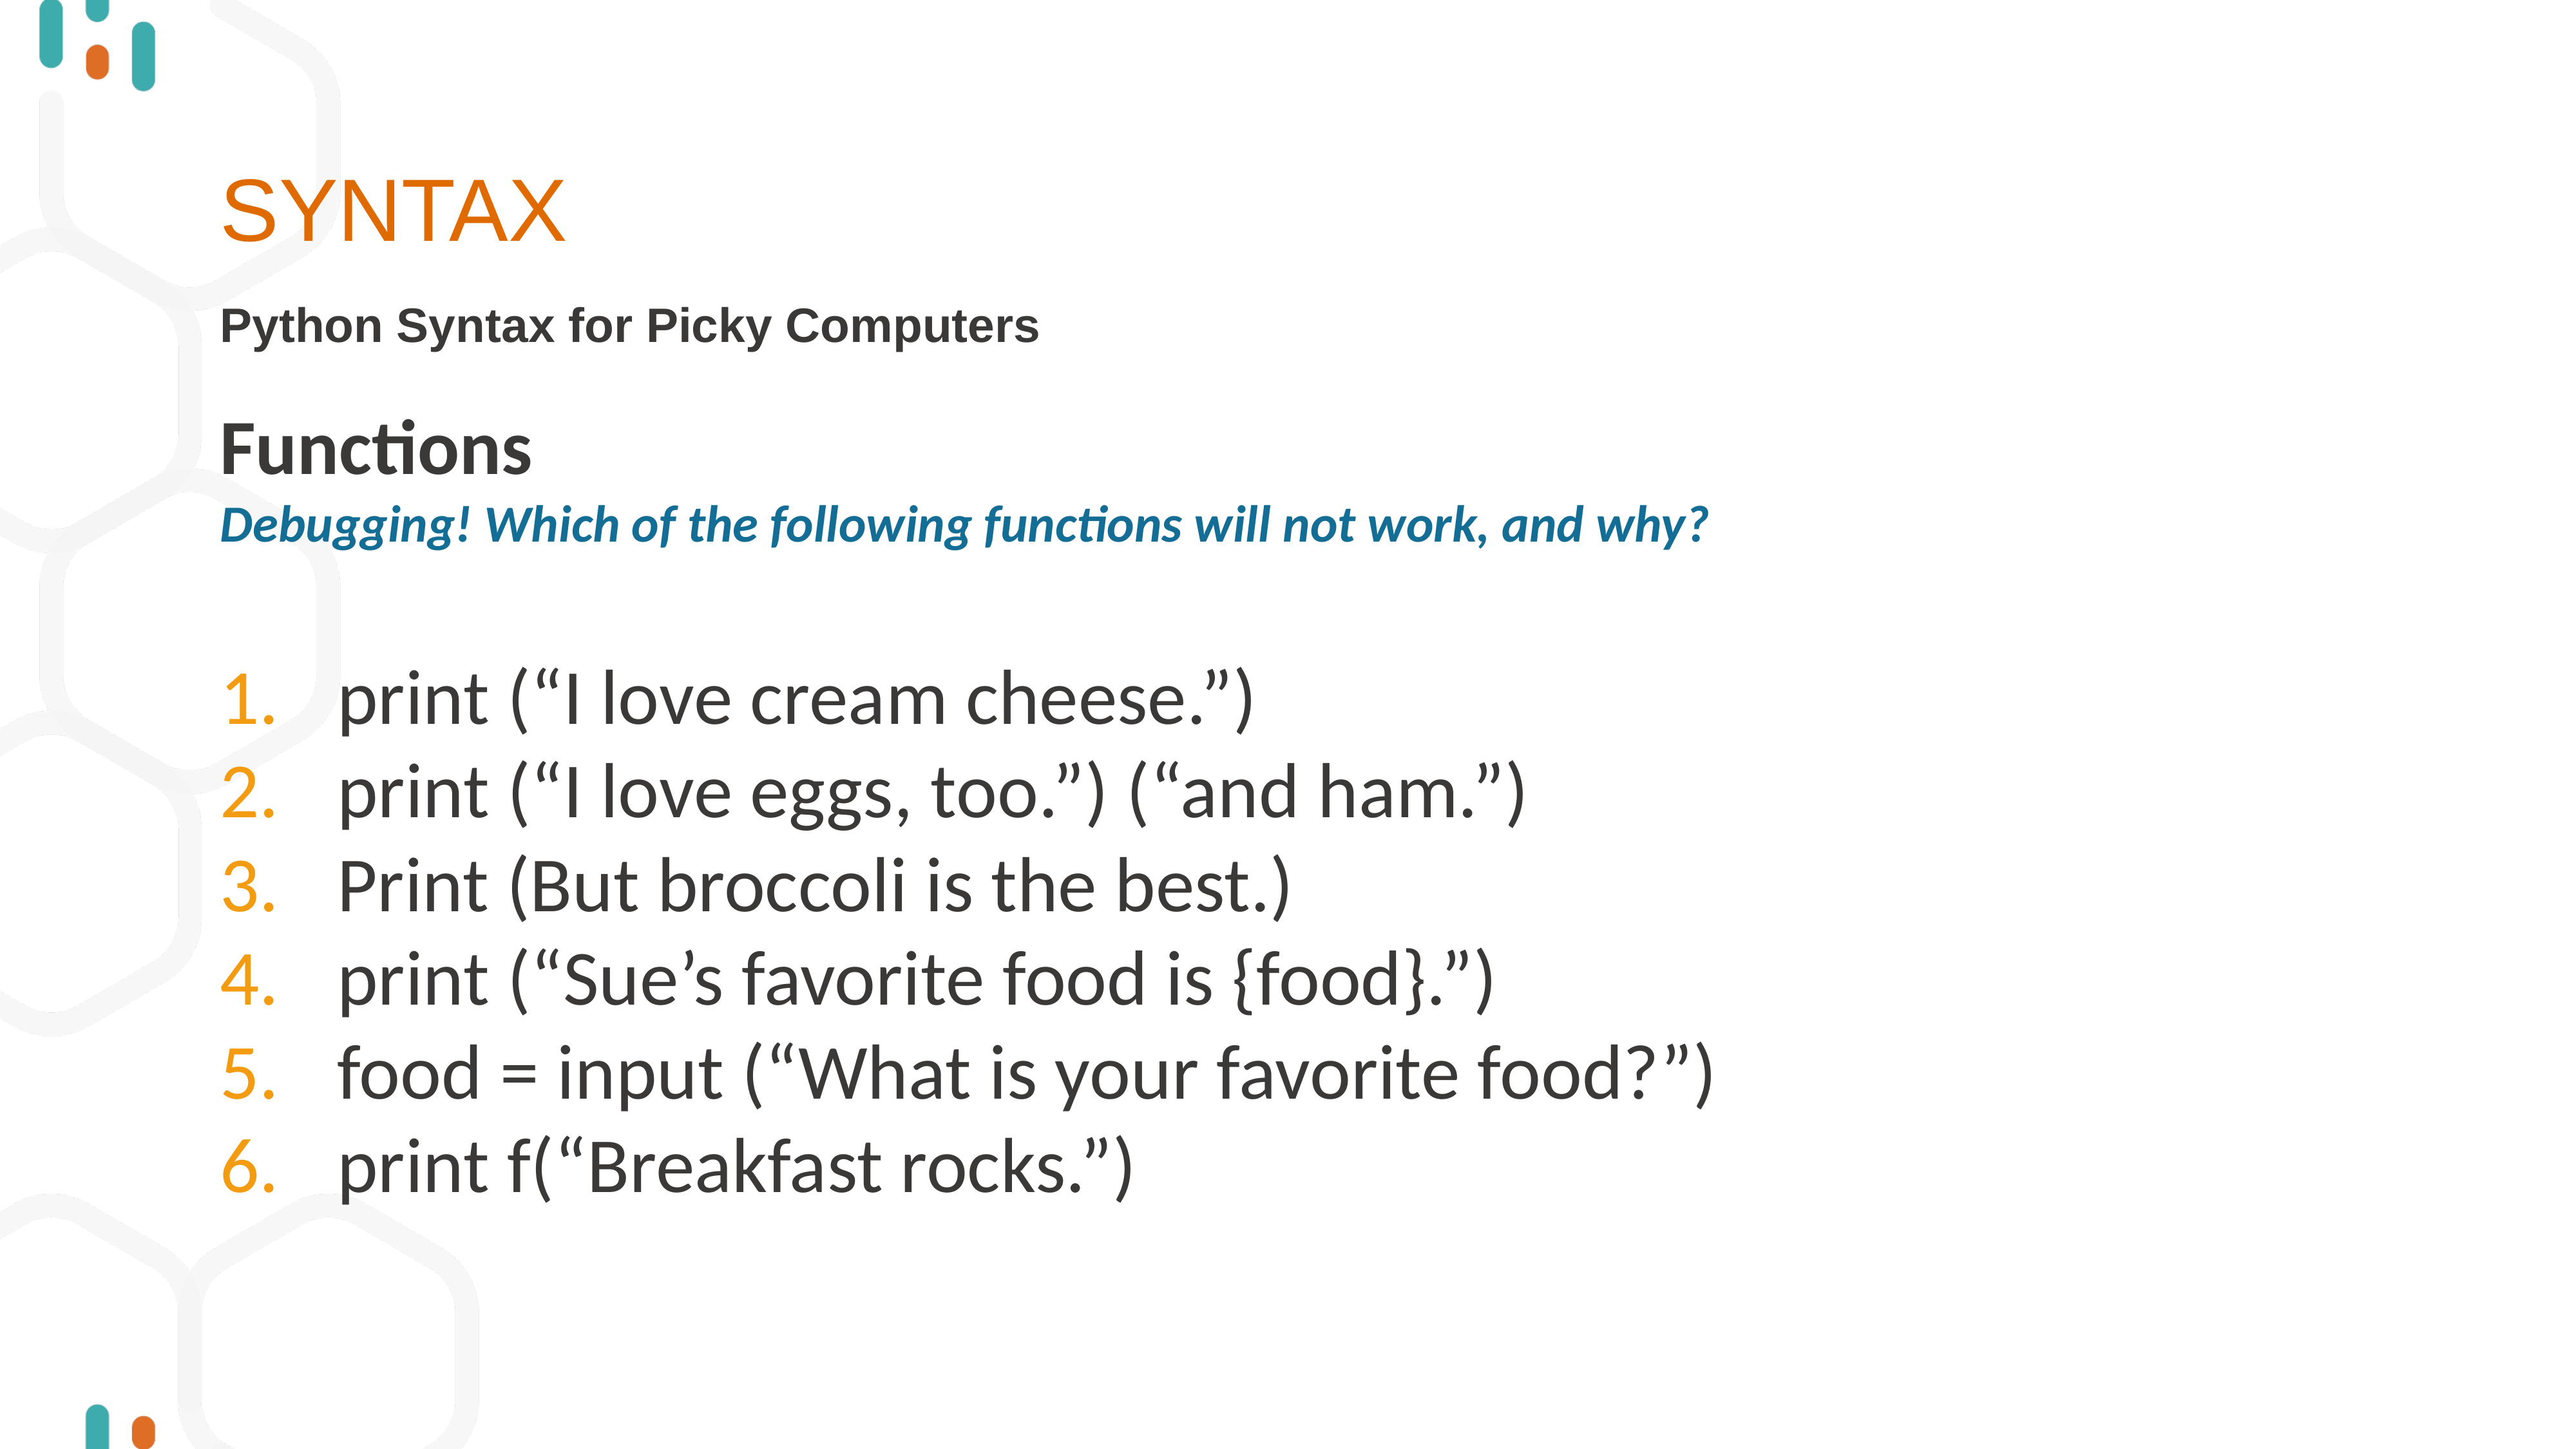

# SYNTAX
Python Syntax for Picky Computers
Functions
Debugging! Which of the following functions will not work, and why?

print (“I love cream cheese.”)
print (“I love eggs, too.”) (“and ham.”)
Print (But broccoli is the best.)
print (“Sue’s favorite food is {food}.”)
food = input (“What is your favorite food?”)
print f(“Breakfast rocks.”)